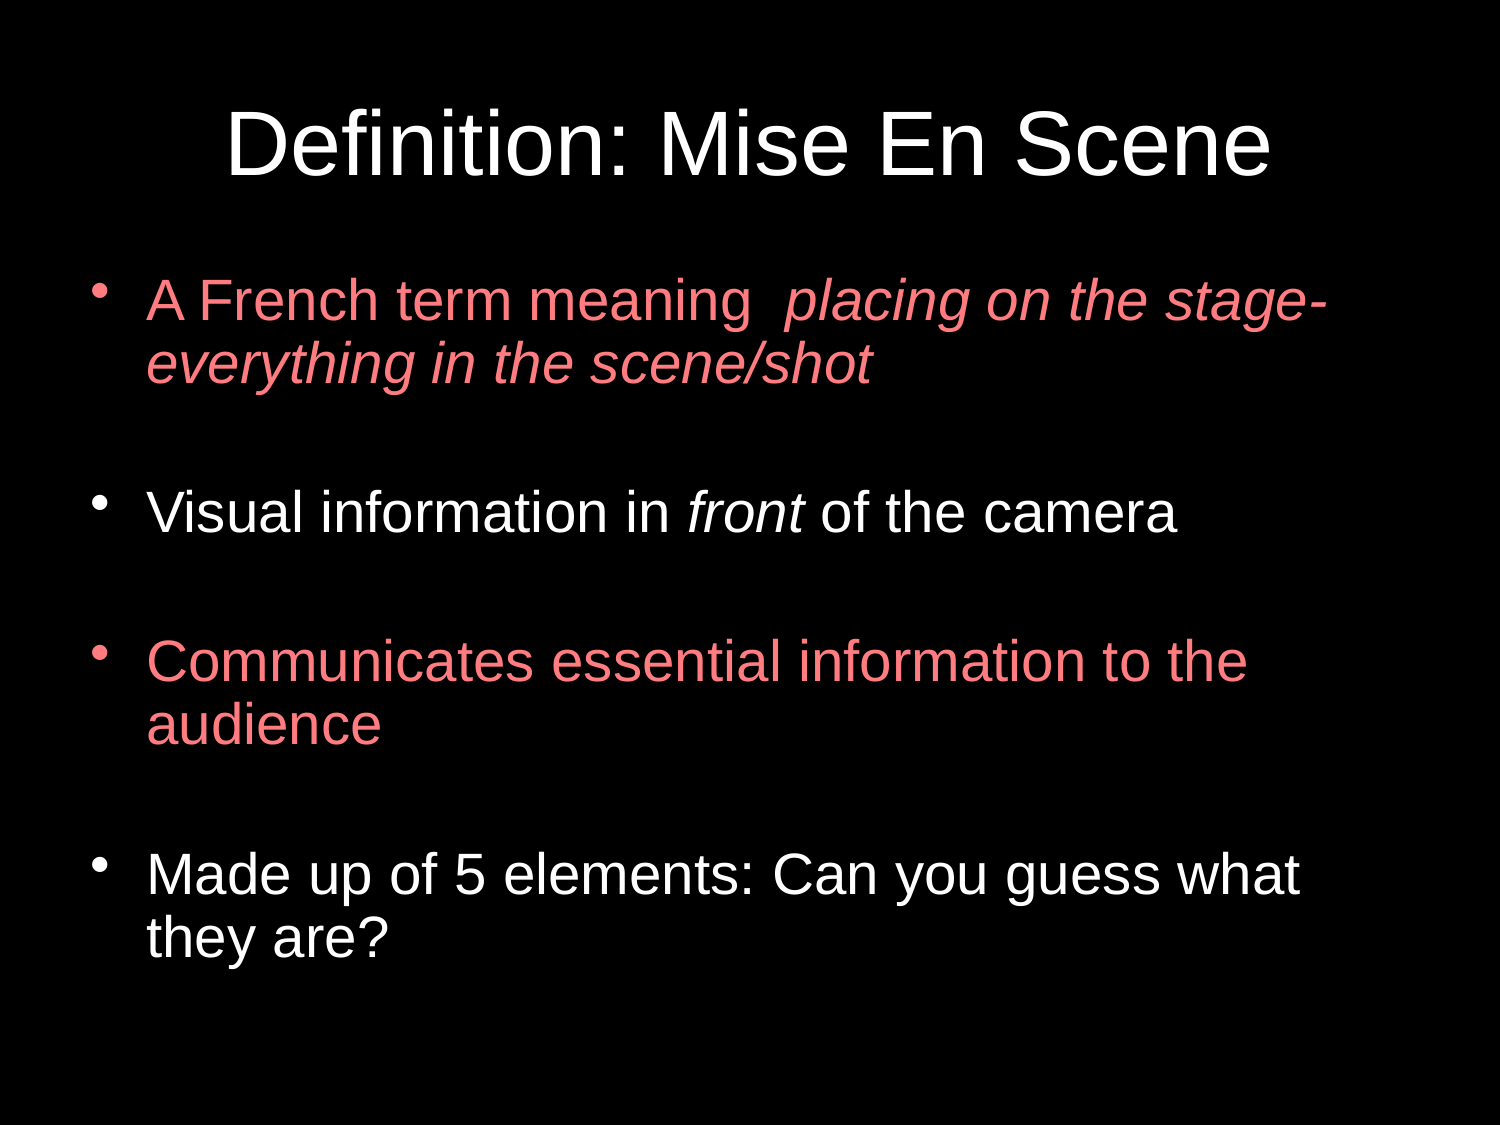

# Definition: Mise En Scene
A French term meaning  placing on the stage- everything in the scene/shot

Visual information in front of the camera

Communicates essential information to the audience

Made up of 5 elements: Can you guess what they are?